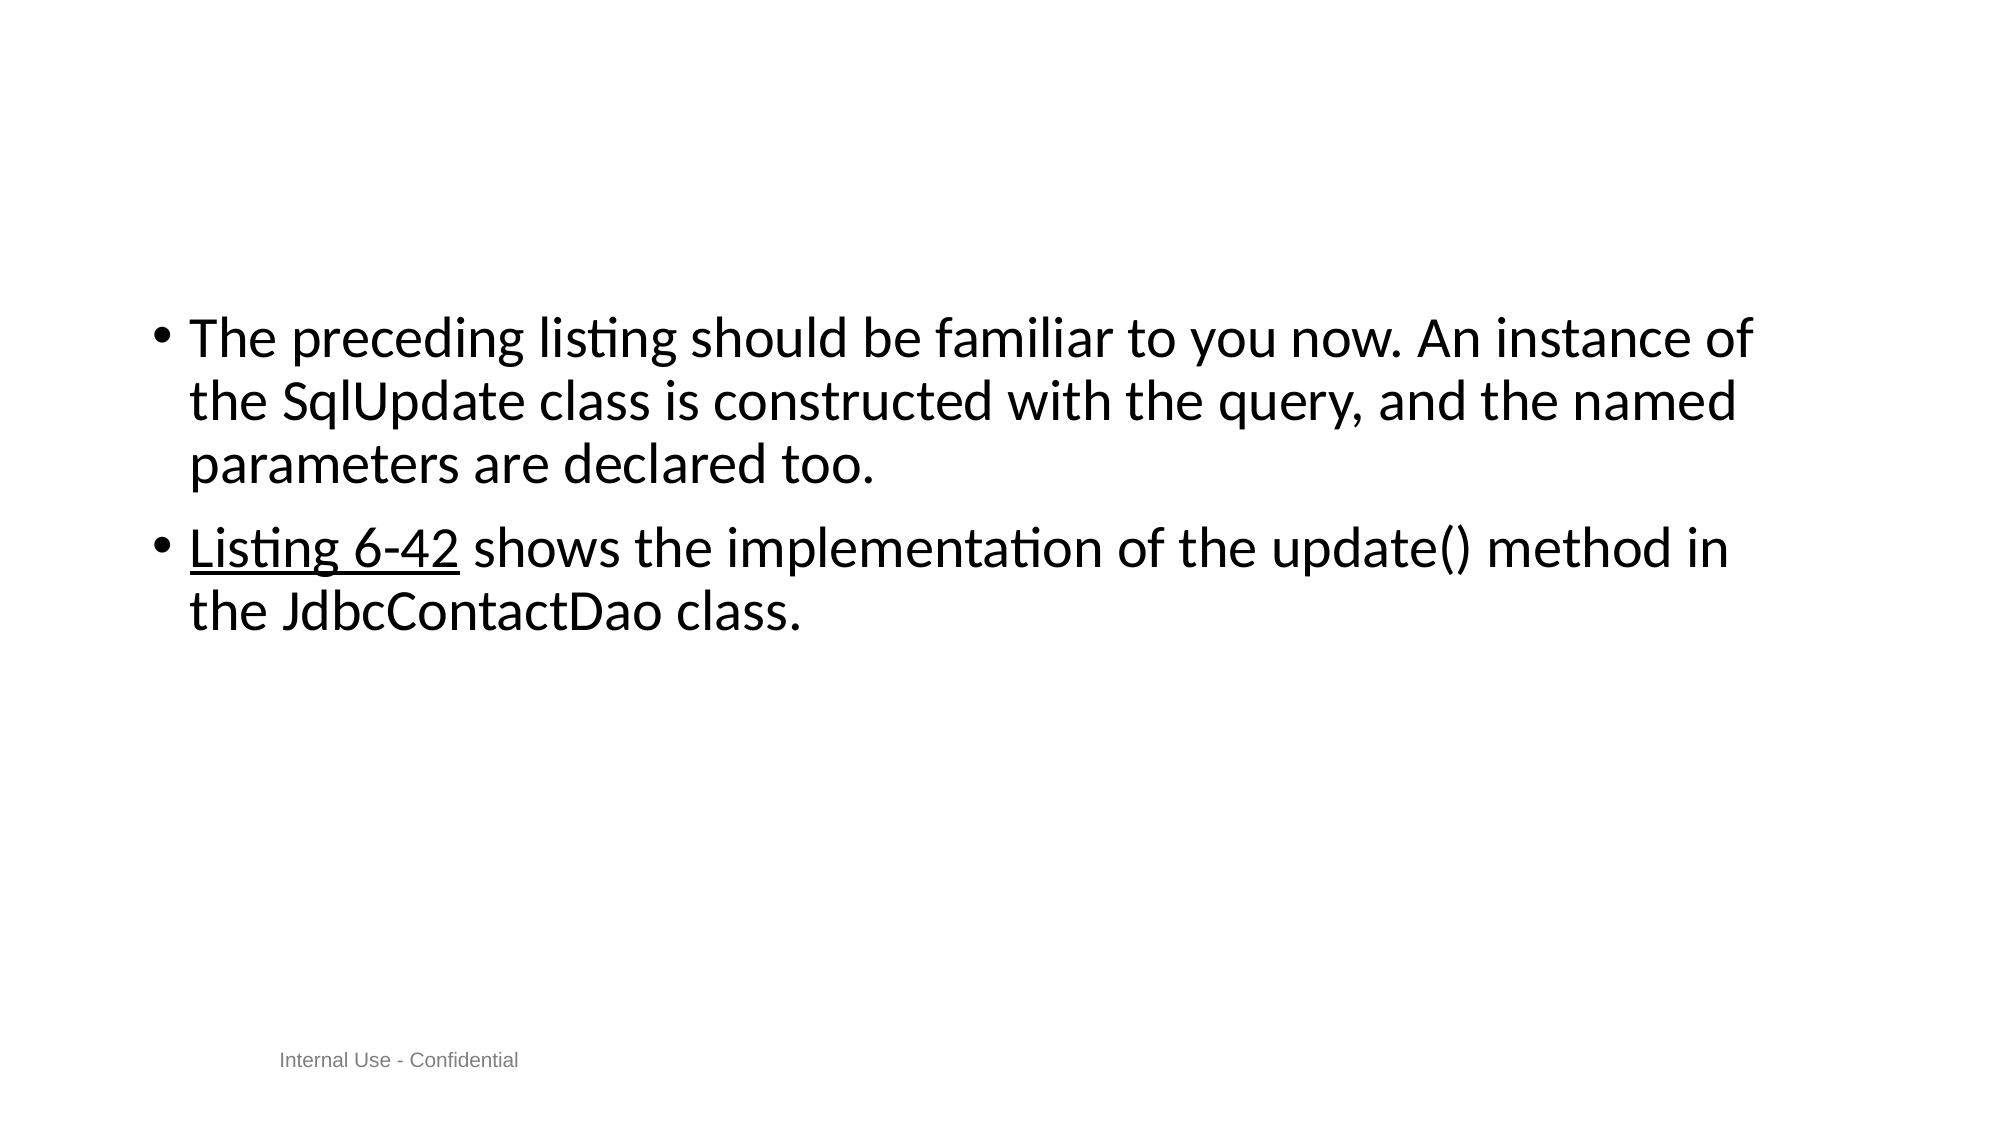

#
The preceding listing should be familiar to you now. An instance of the SqlUpdate class is constructed with the query, and the named parameters are declared too.
Listing 6-42 shows the implementation of the update() method in the JdbcContactDao class.